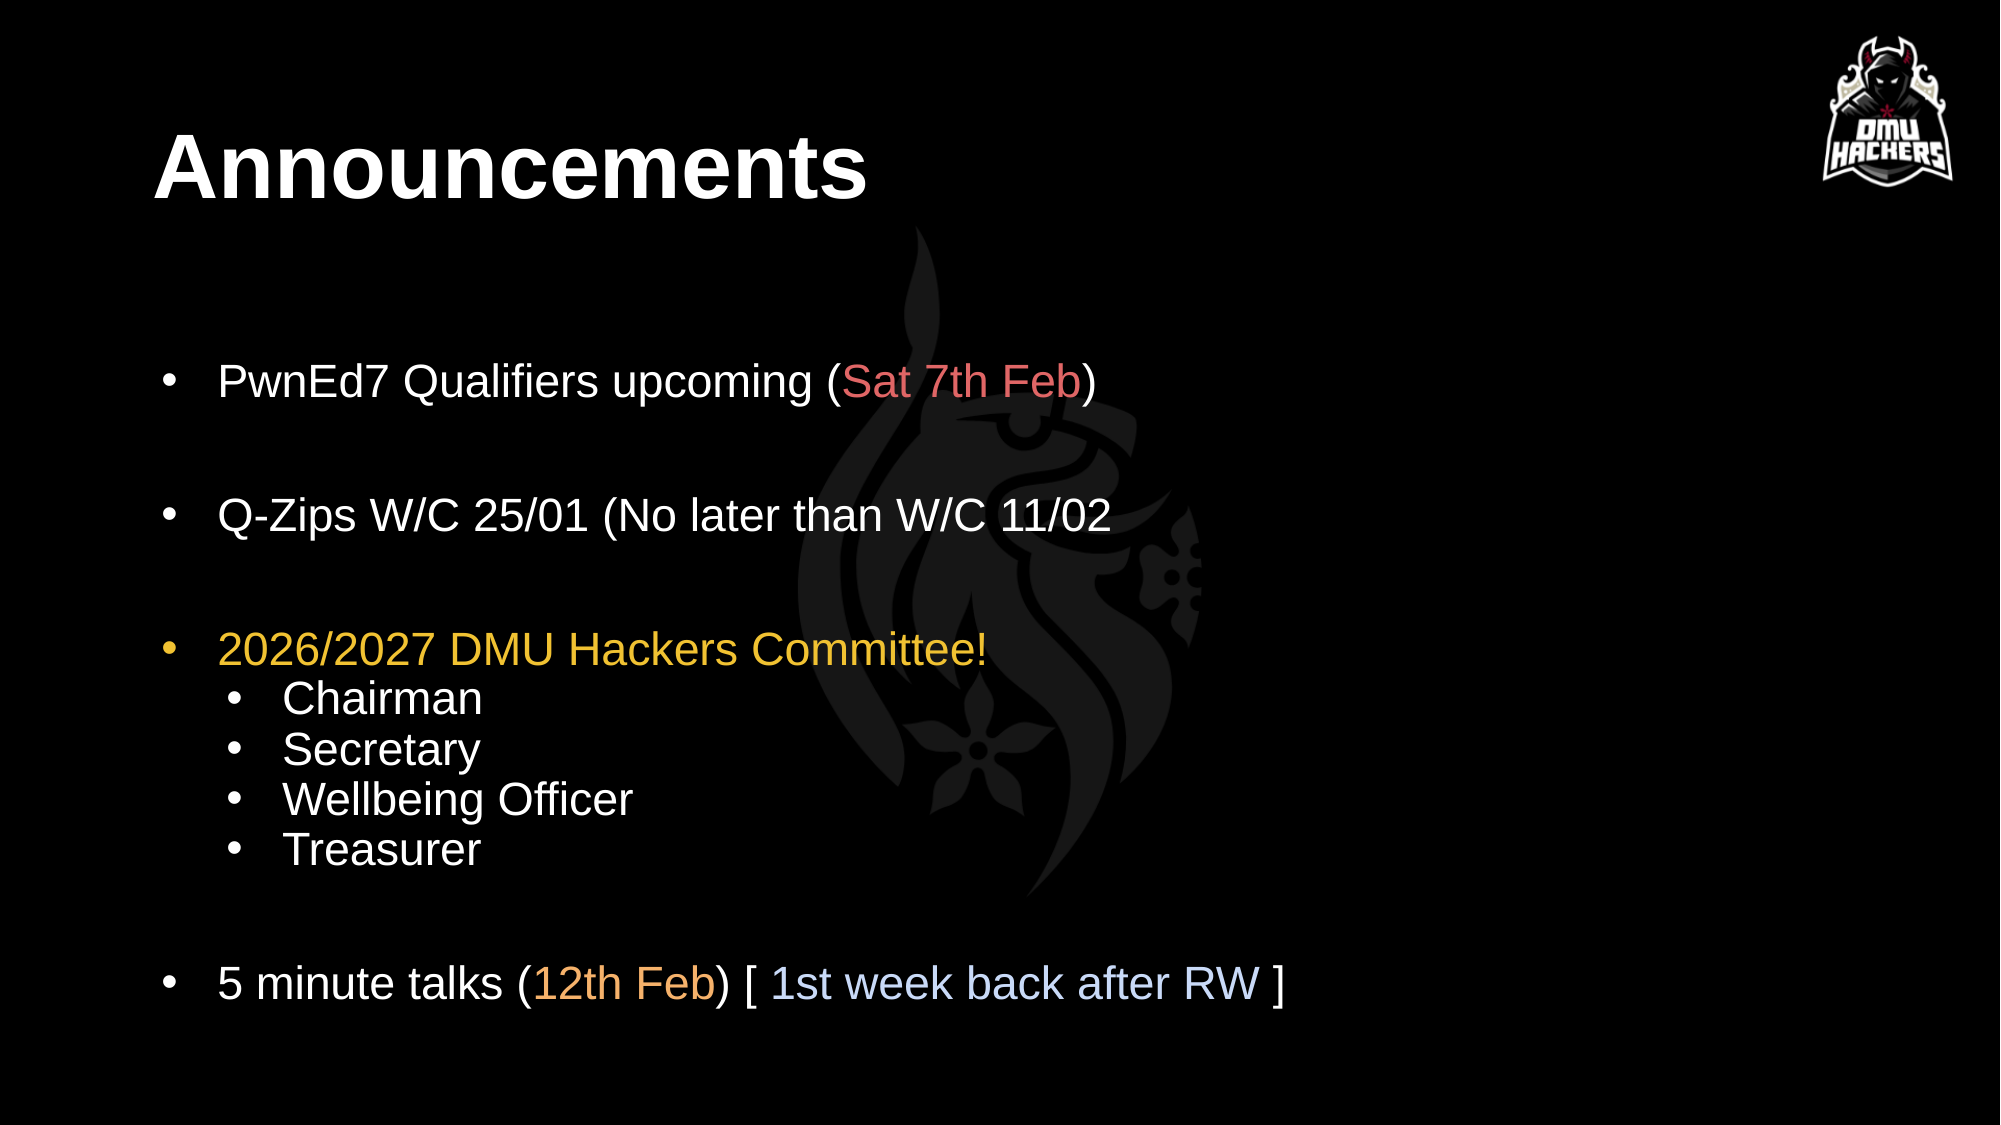

# Announcements

PwnEd7 Qualifiers upcoming (Sat 7th Feb)

Q-Zips W/C 25/01 (No later than W/C 11/02

2026/2027 DMU Hackers Committee!
Chairman
Secretary
Wellbeing Officer
Treasurer

5 minute talks (12th Feb) [ 1st week back after RW ]